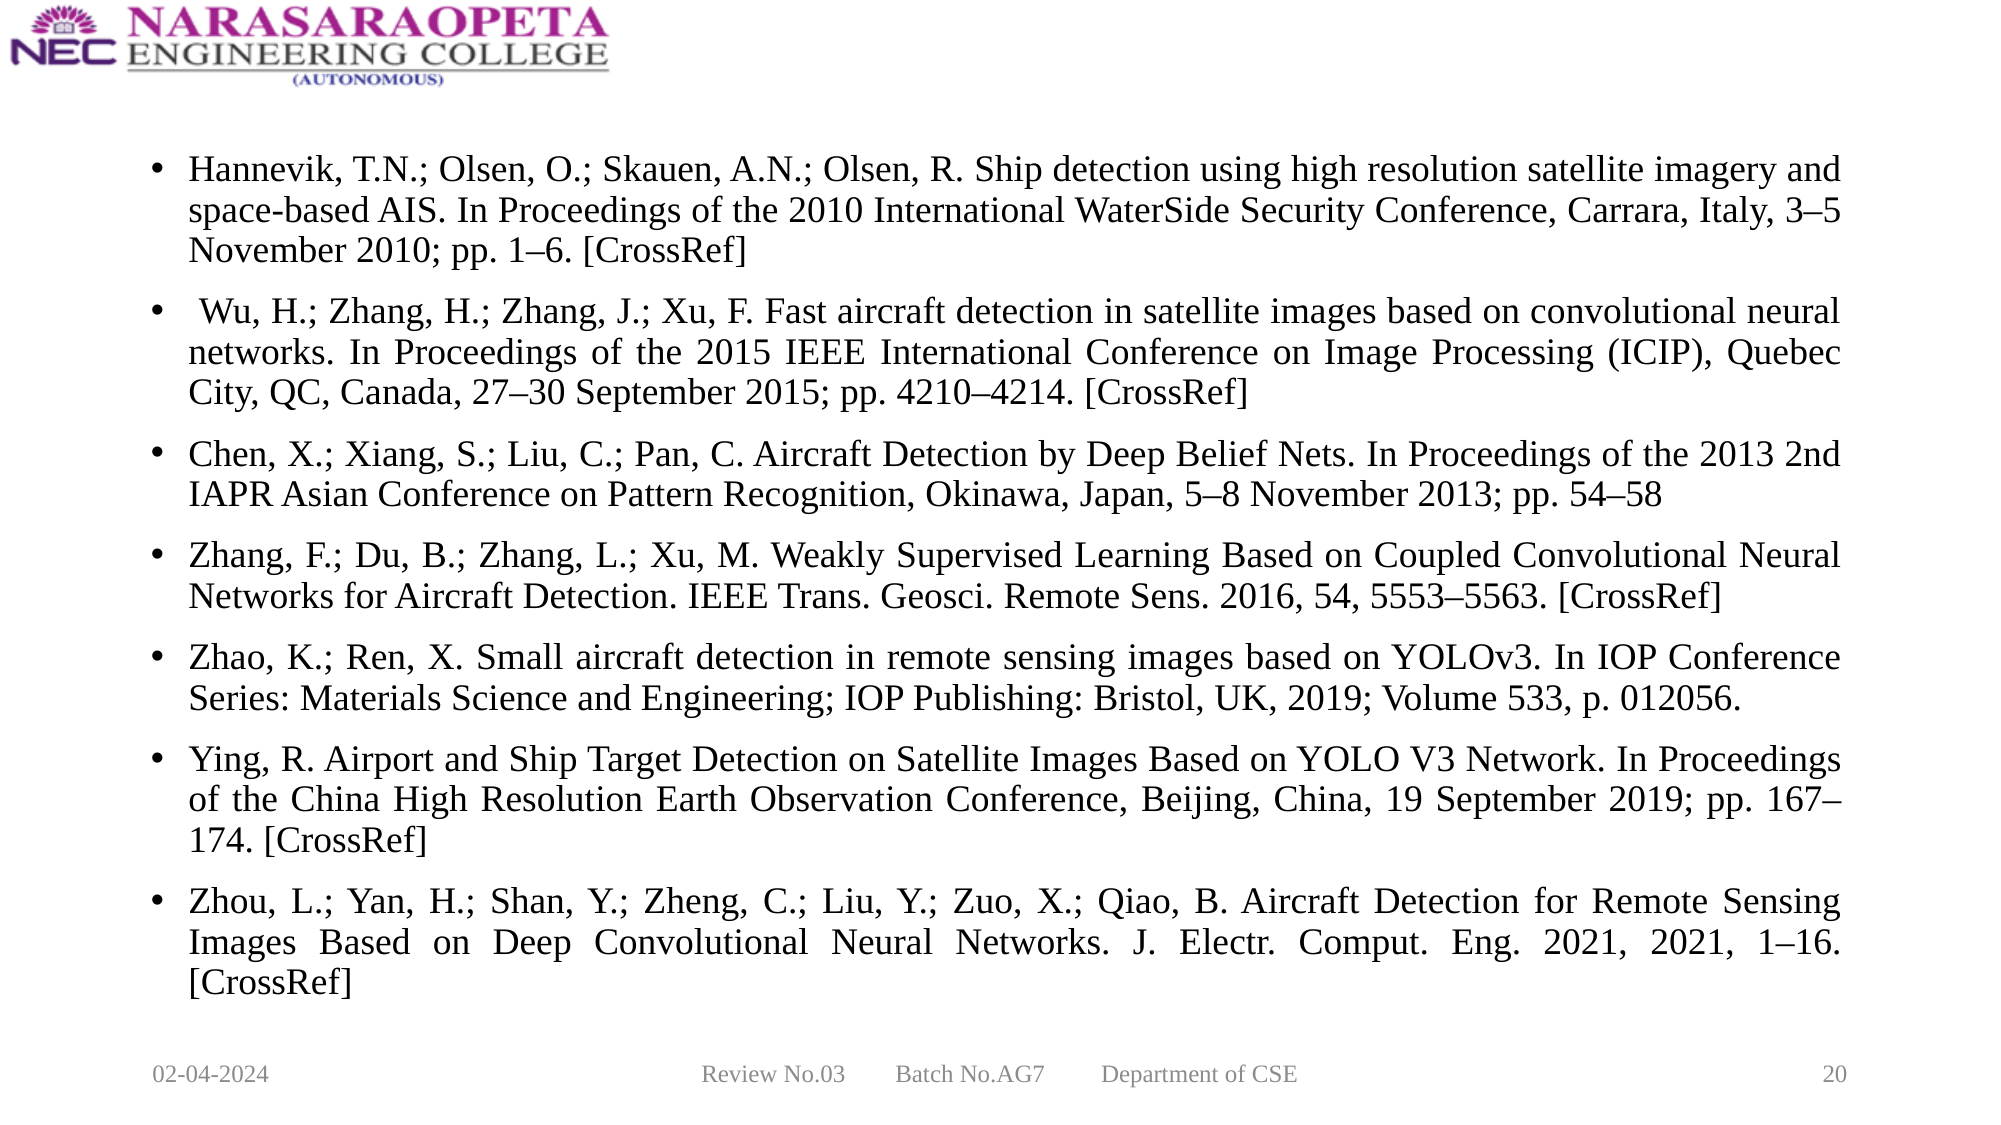

Hannevik, T.N.; Olsen, O.; Skauen, A.N.; Olsen, R. Ship detection using high resolution satellite imagery and space-based AIS. In Proceedings of the 2010 International WaterSide Security Conference, Carrara, Italy, 3–5 November 2010; pp. 1–6. [CrossRef]
 Wu, H.; Zhang, H.; Zhang, J.; Xu, F. Fast aircraft detection in satellite images based on convolutional neural networks. In Proceedings of the 2015 IEEE International Conference on Image Processing (ICIP), Quebec City, QC, Canada, 27–30 September 2015; pp. 4210–4214. [CrossRef]
Chen, X.; Xiang, S.; Liu, C.; Pan, C. Aircraft Detection by Deep Belief Nets. In Proceedings of the 2013 2nd IAPR Asian Conference on Pattern Recognition, Okinawa, Japan, 5–8 November 2013; pp. 54–58
Zhang, F.; Du, B.; Zhang, L.; Xu, M. Weakly Supervised Learning Based on Coupled Convolutional Neural Networks for Aircraft Detection. IEEE Trans. Geosci. Remote Sens. 2016, 54, 5553–5563. [CrossRef]
Zhao, K.; Ren, X. Small aircraft detection in remote sensing images based on YOLOv3. In IOP Conference Series: Materials Science and Engineering; IOP Publishing: Bristol, UK, 2019; Volume 533, p. 012056.
Ying, R. Airport and Ship Target Detection on Satellite Images Based on YOLO V3 Network. In Proceedings of the China High Resolution Earth Observation Conference, Beijing, China, 19 September 2019; pp. 167–174. [CrossRef]
Zhou, L.; Yan, H.; Shan, Y.; Zheng, C.; Liu, Y.; Zuo, X.; Qiao, B. Aircraft Detection for Remote Sensing Images Based on Deep Convolutional Neural Networks. J. Electr. Comput. Eng. 2021, 2021, 1–16. [CrossRef]
02-04-2024
Review No.03        Batch No.AG7         Department of CSE
20